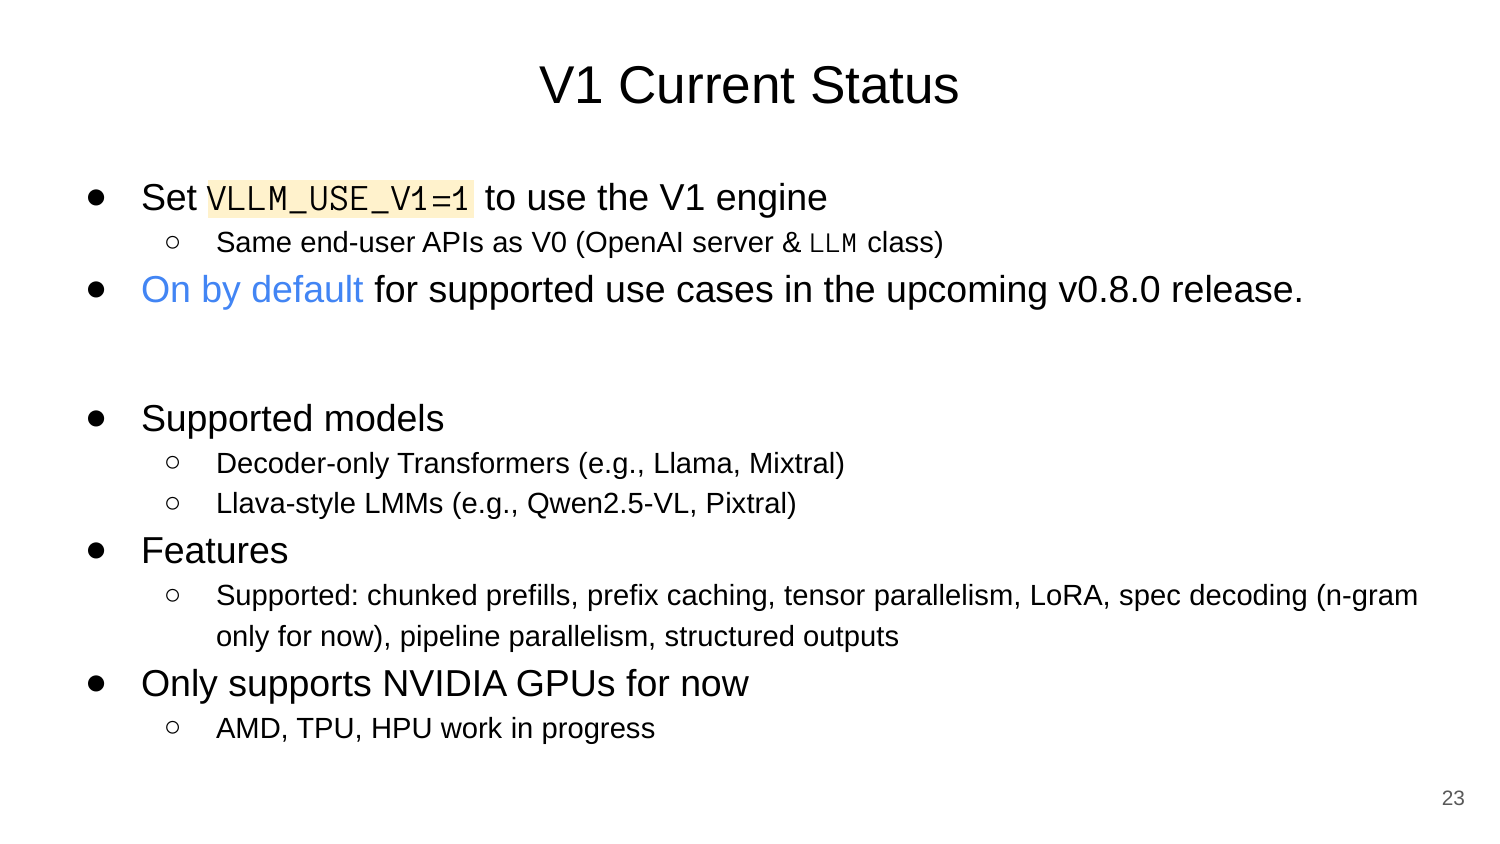

# V1 Current Status
Set VLLM_USE_V1=1 to use the V1 engine
Same end-user APIs as V0 (OpenAI server & LLM class)
On by default for supported use cases in the upcoming v0.8.0 release.

Supported models
Decoder-only Transformers (e.g., Llama, Mixtral)
Llava-style LMMs (e.g., Qwen2.5-VL, Pixtral)
Features
Supported: chunked prefills, prefix caching, tensor parallelism, LoRA, spec decoding (n-gram only for now), pipeline parallelism, structured outputs
Only supports NVIDIA GPUs for now
AMD, TPU, HPU work in progress
23